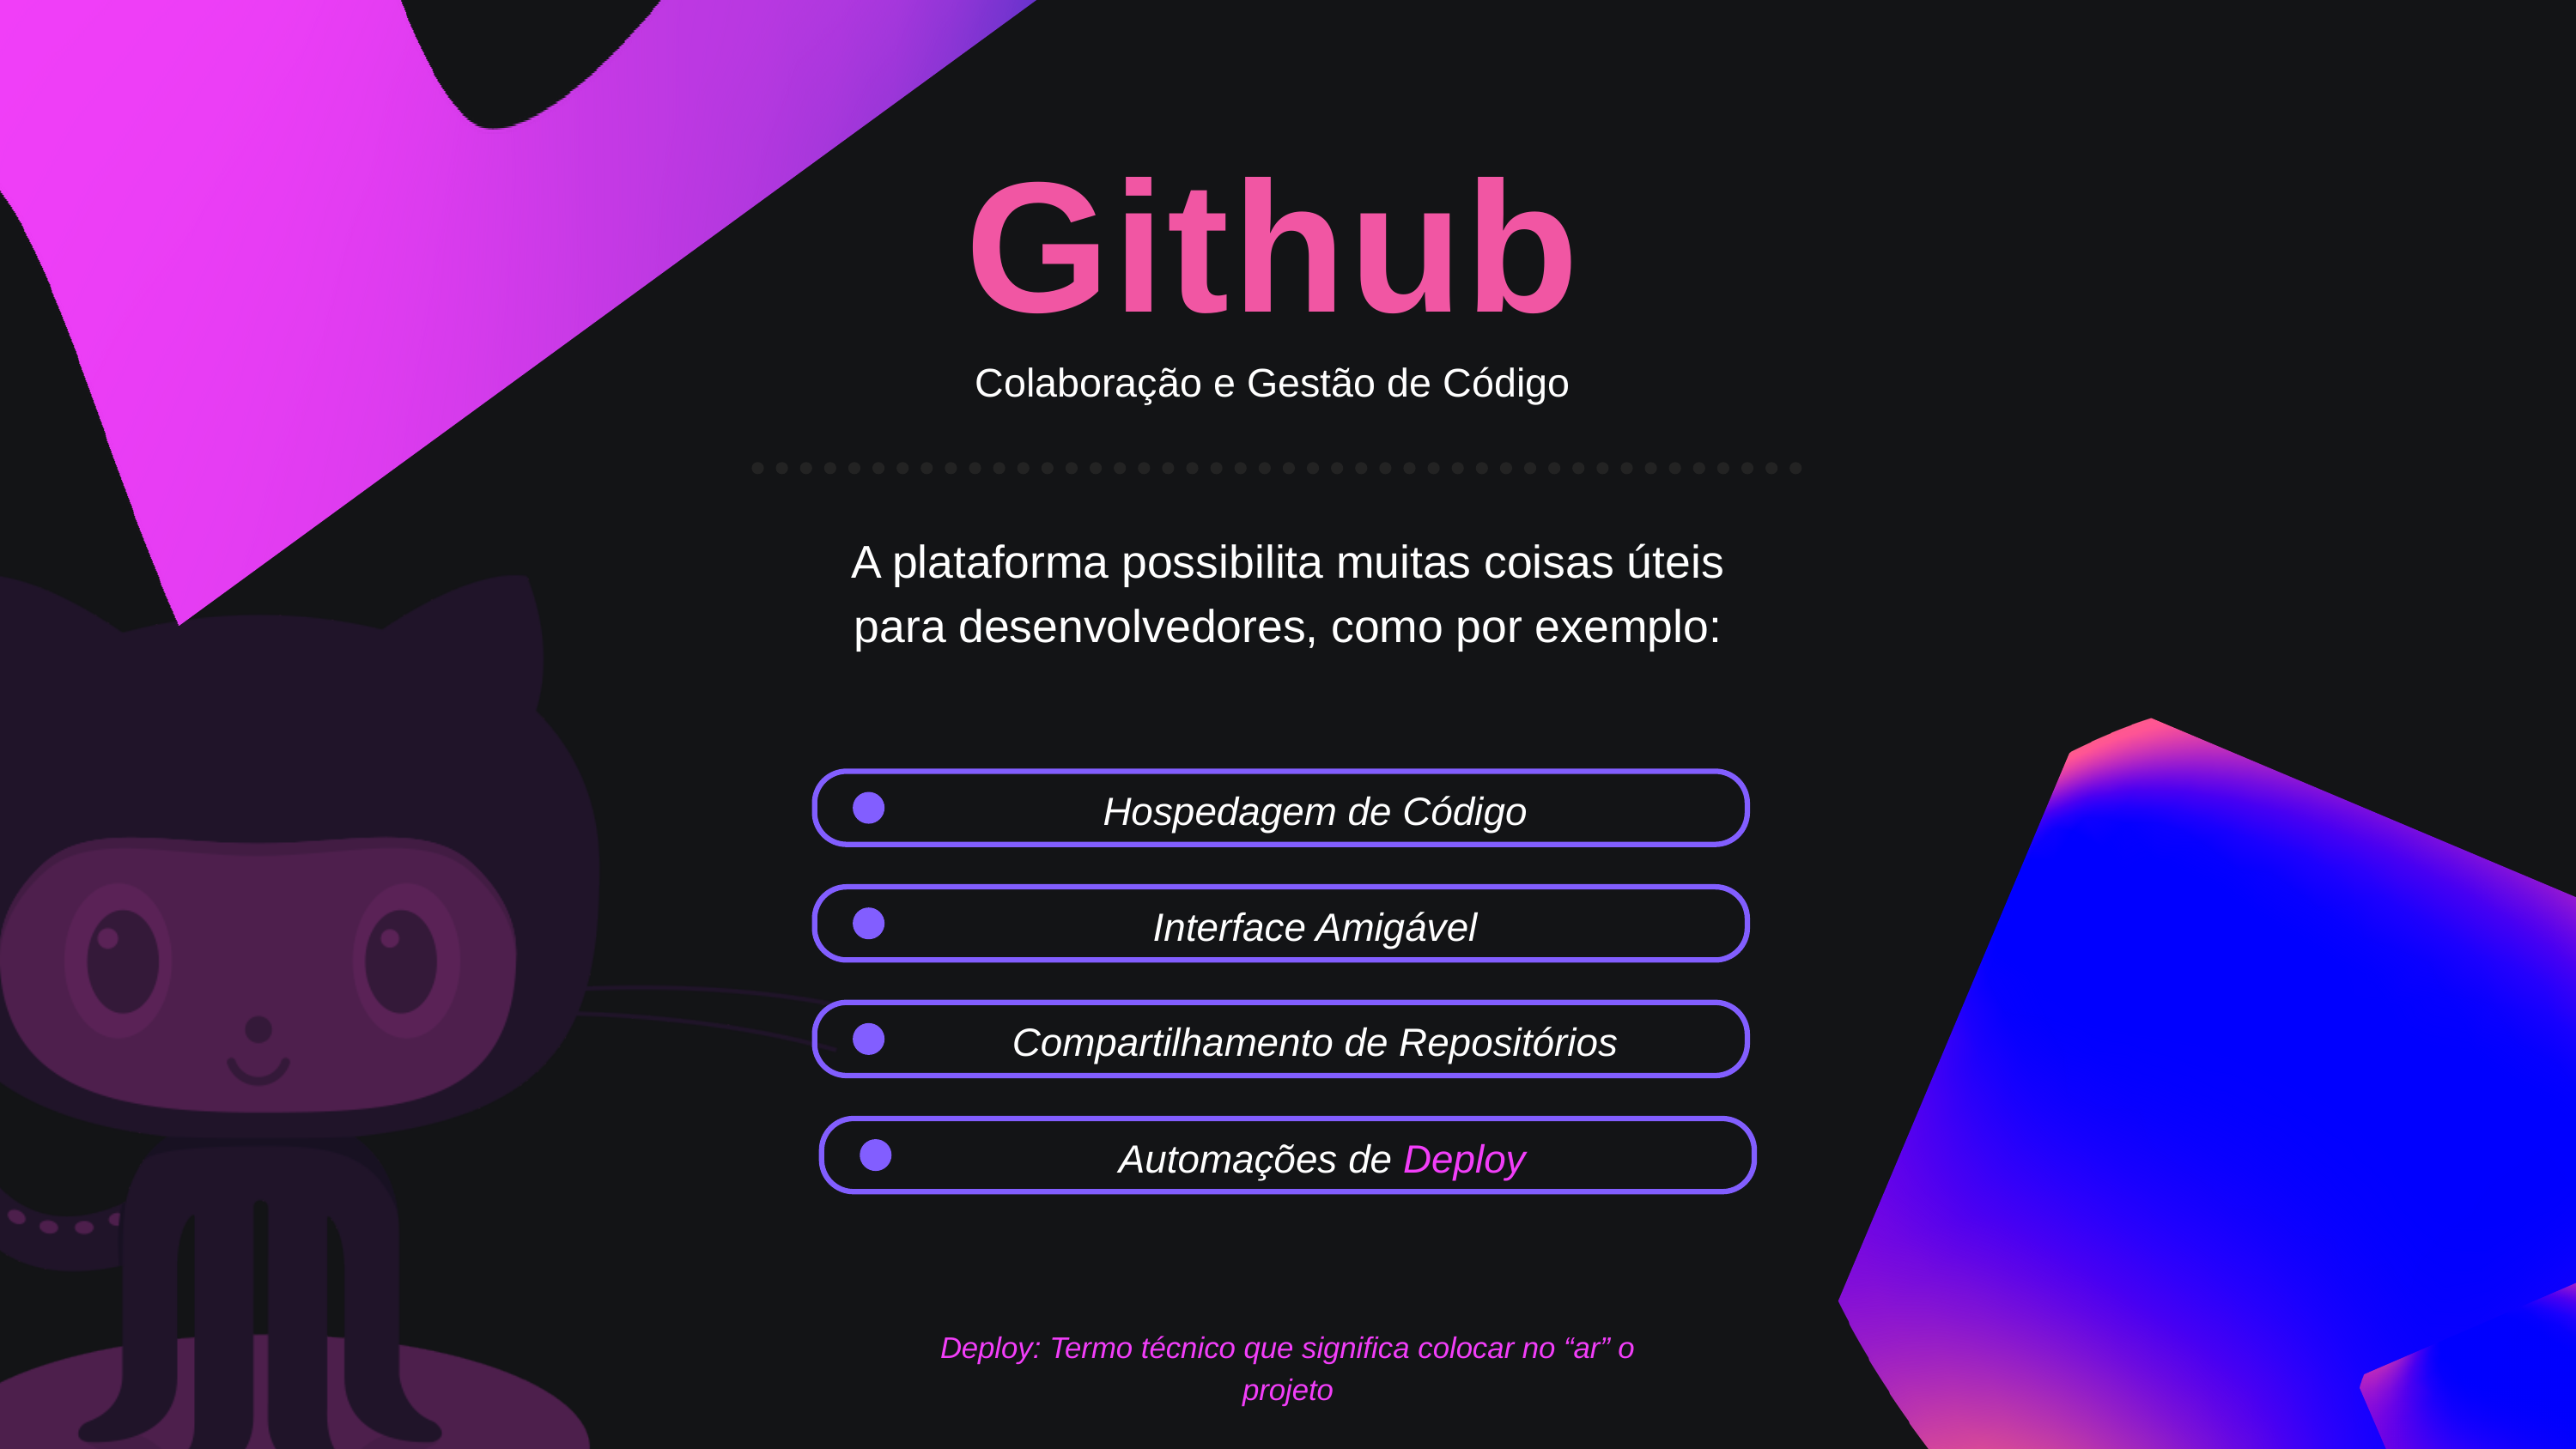

Github
Colaboração e Gestão de Código

A plataforma possibilita muitas coisas úteis para desenvolvedores, como por exemplo:

Hospedagem de Código

Interface Amigável

Compartilhamento de Repositórios

Automações de Deploy

Deploy: Termo técnico que significa colocar no “ar” o projeto